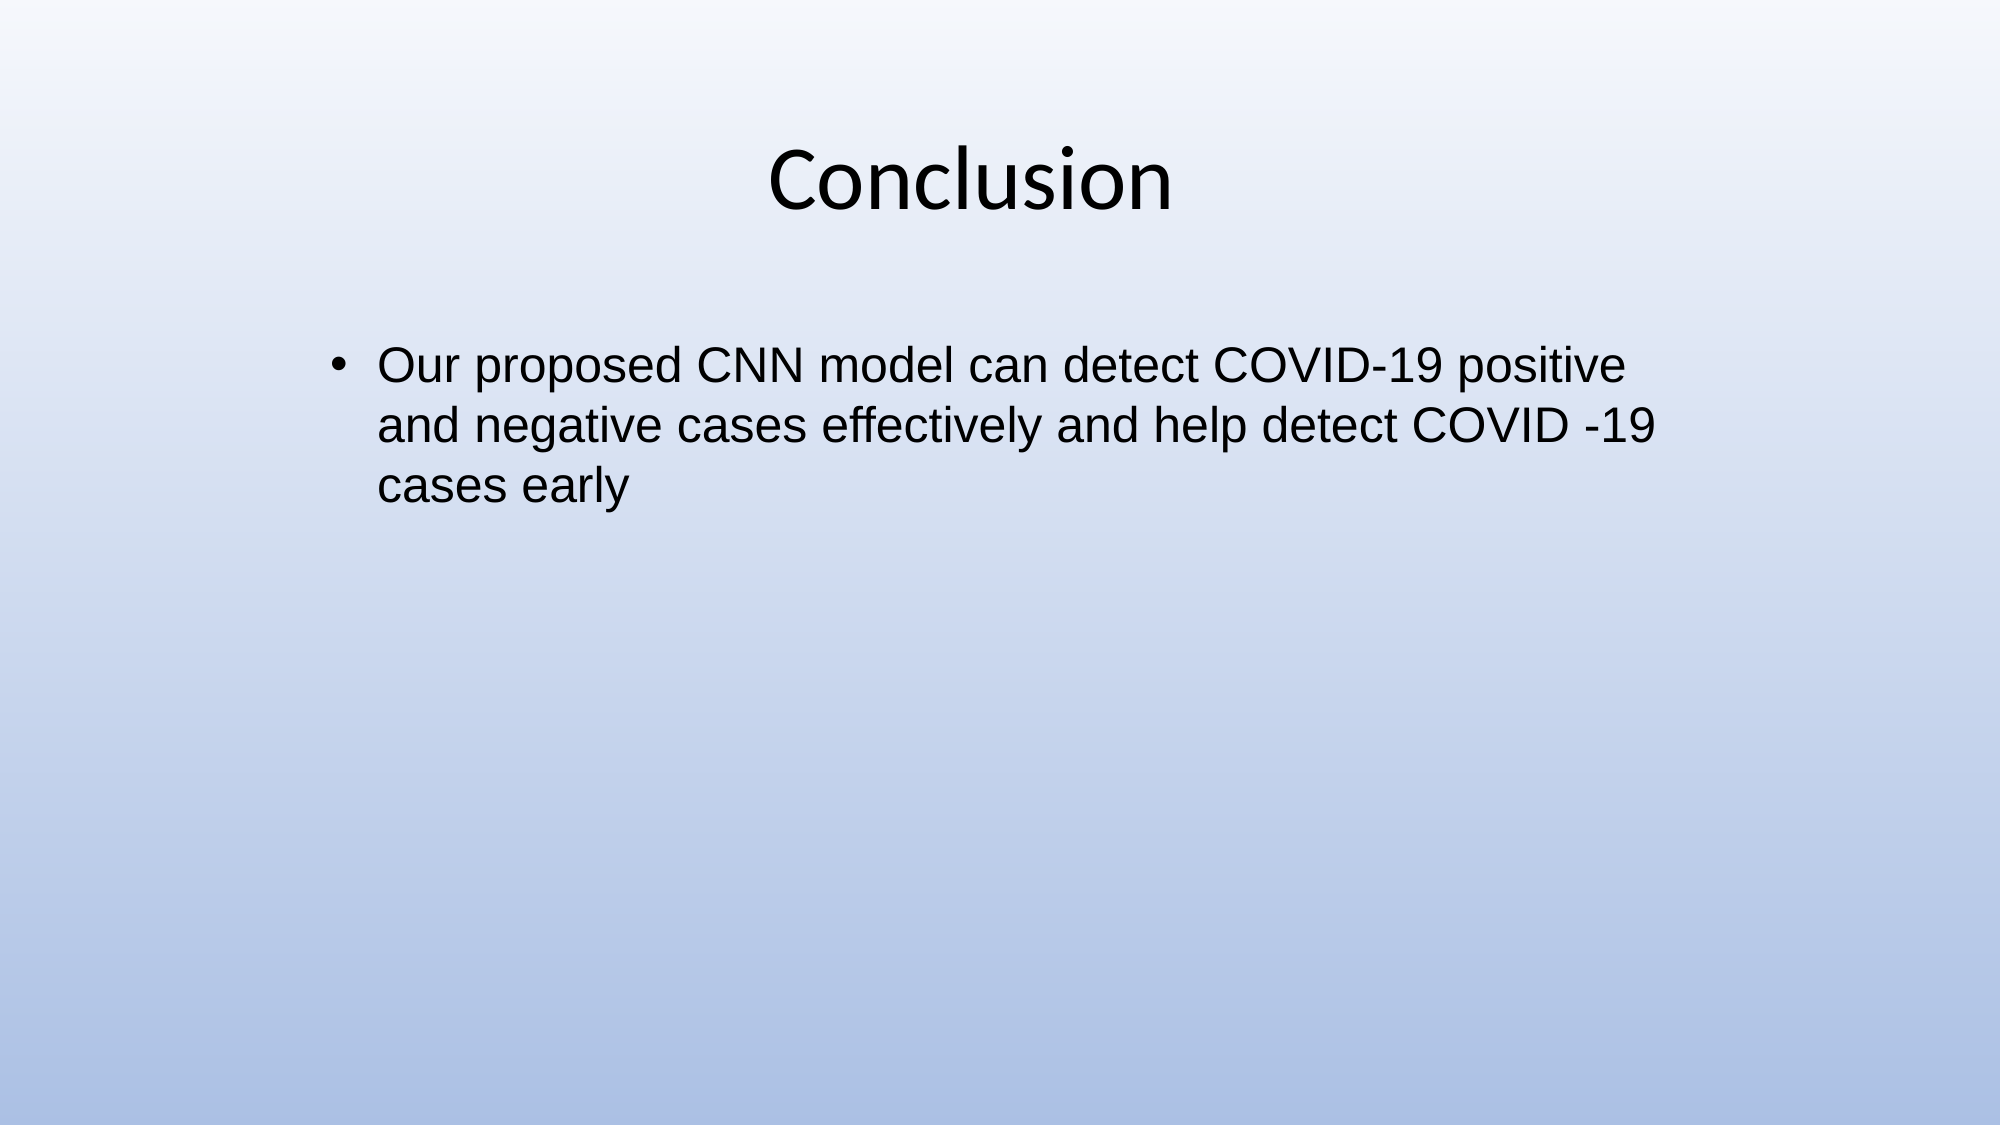

# Conclusion
Our proposed CNN model can detect COVID-19 positive and negative cases effectively and help detect COVID -19 cases early